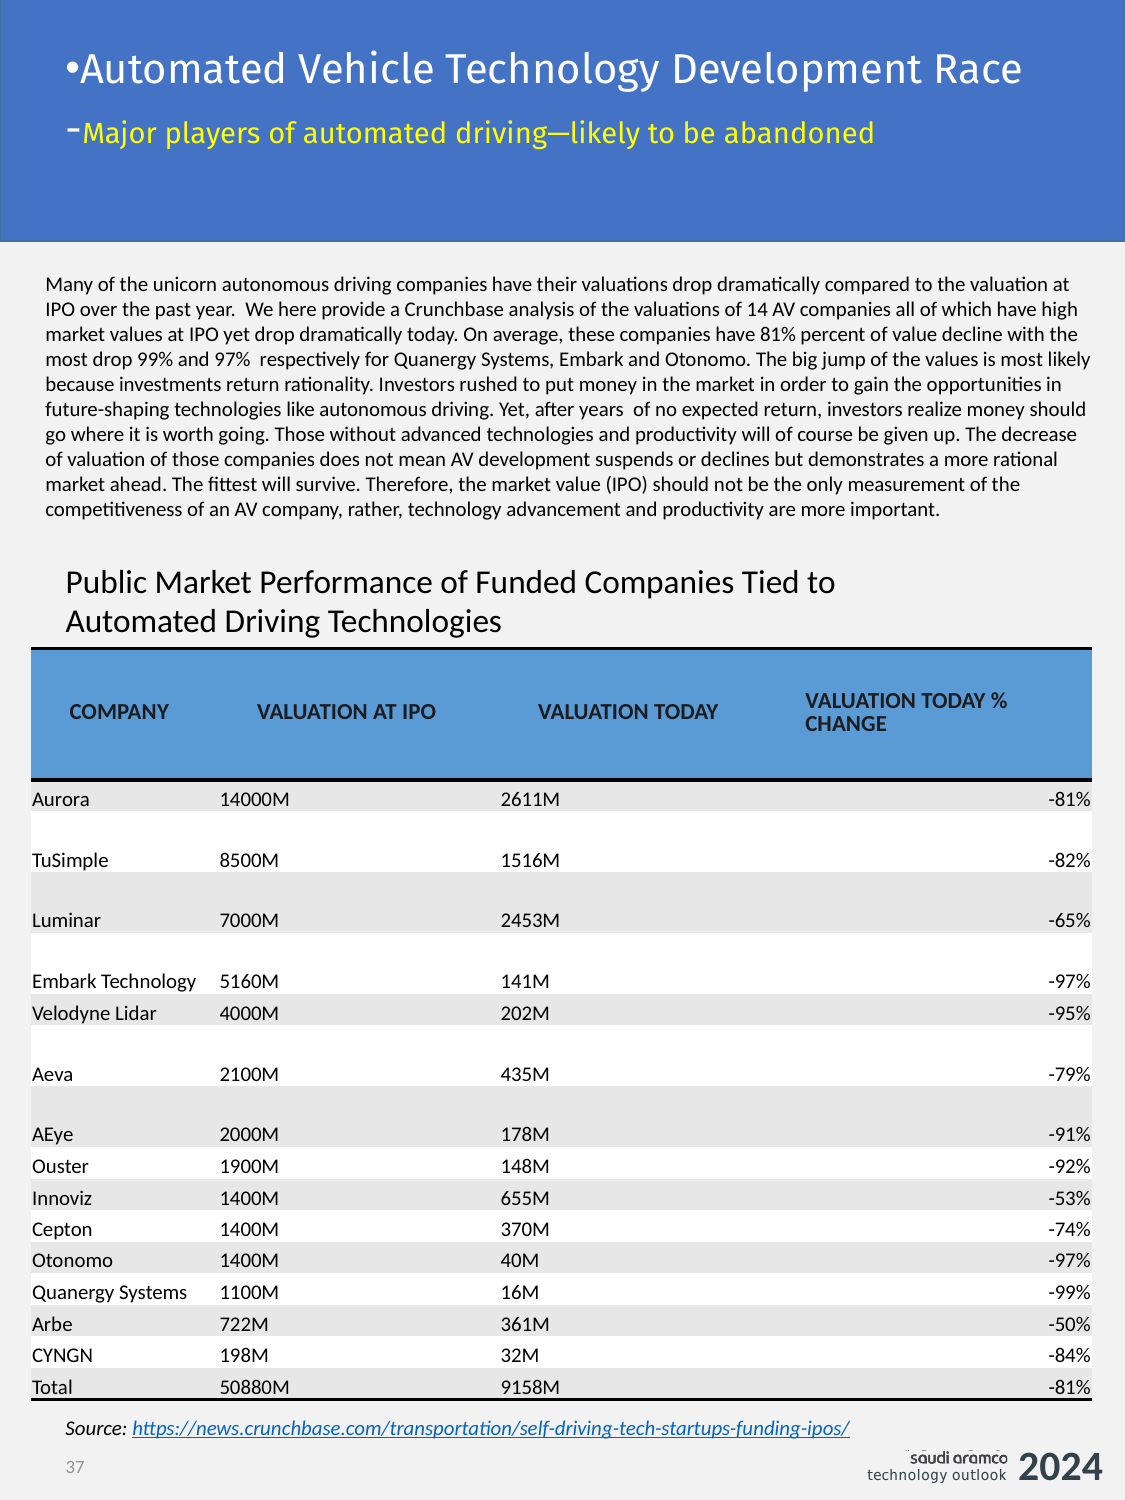

Automated Vehicle Technology Development Race
-Major players of automated driving—likely to be abandoned
Many of the unicorn autonomous driving companies have their valuations drop dramatically compared to the valuation at IPO over the past year.  We here provide a Crunchbase analysis of the valuations of 14 AV companies all of which have high market values at IPO yet drop dramatically today. On average, these companies have 81% percent of value decline with the most drop 99% and 97%  respectively for Quanergy Systems, Embark and Otonomo. The big jump of the values is most likely because investments return rationality. Investors rushed to put money in the market in order to gain the opportunities in future-shaping technologies like autonomous driving. Yet, after years  of no expected return, investors realize money should go where it is worth going. Those without advanced technologies and productivity will of course be given up. The decrease of valuation of those companies does not mean AV development suspends or declines but demonstrates a more rational market ahead. The fittest will survive. Therefore, the market value (IPO) should not be the only measurement of the competitiveness of an AV company, rather, technology advancement and productivity are more important.
Public Market Performance of Funded Companies Tied to Automated Driving Technologies
| Company | VALUATION AT IPO | VALUATION TODAY | VALUATION TODAY % CHANGE |
| --- | --- | --- | --- |
| Aurora | 14000M | 2611M | -81% |
| TuSimple | 8500M | 1516M | -82% |
| Luminar | 7000M | 2453M | -65% |
| Embark Technology | 5160M | 141M | -97% |
| Velodyne Lidar | 4000M | 202M | -95% |
| Aeva | 2100M | 435M | -79% |
| AEye | 2000M | 178M | -91% |
| Ouster | 1900M | 148M | -92% |
| Innoviz | 1400M | 655M | -53% |
| Cepton | 1400M | 370M | -74% |
| Otonomo | 1400M | 40M | -97% |
| Quanergy Systems | 1100M | 16M | -99% |
| Arbe | 722M | 361M | -50% |
| CYNGN | 198M | 32M | -84% |
| Total | 50880M | 9158M | -81% |
Source: https://news.crunchbase.com/transportation/self-driving-tech-startups-funding-ipos/
37